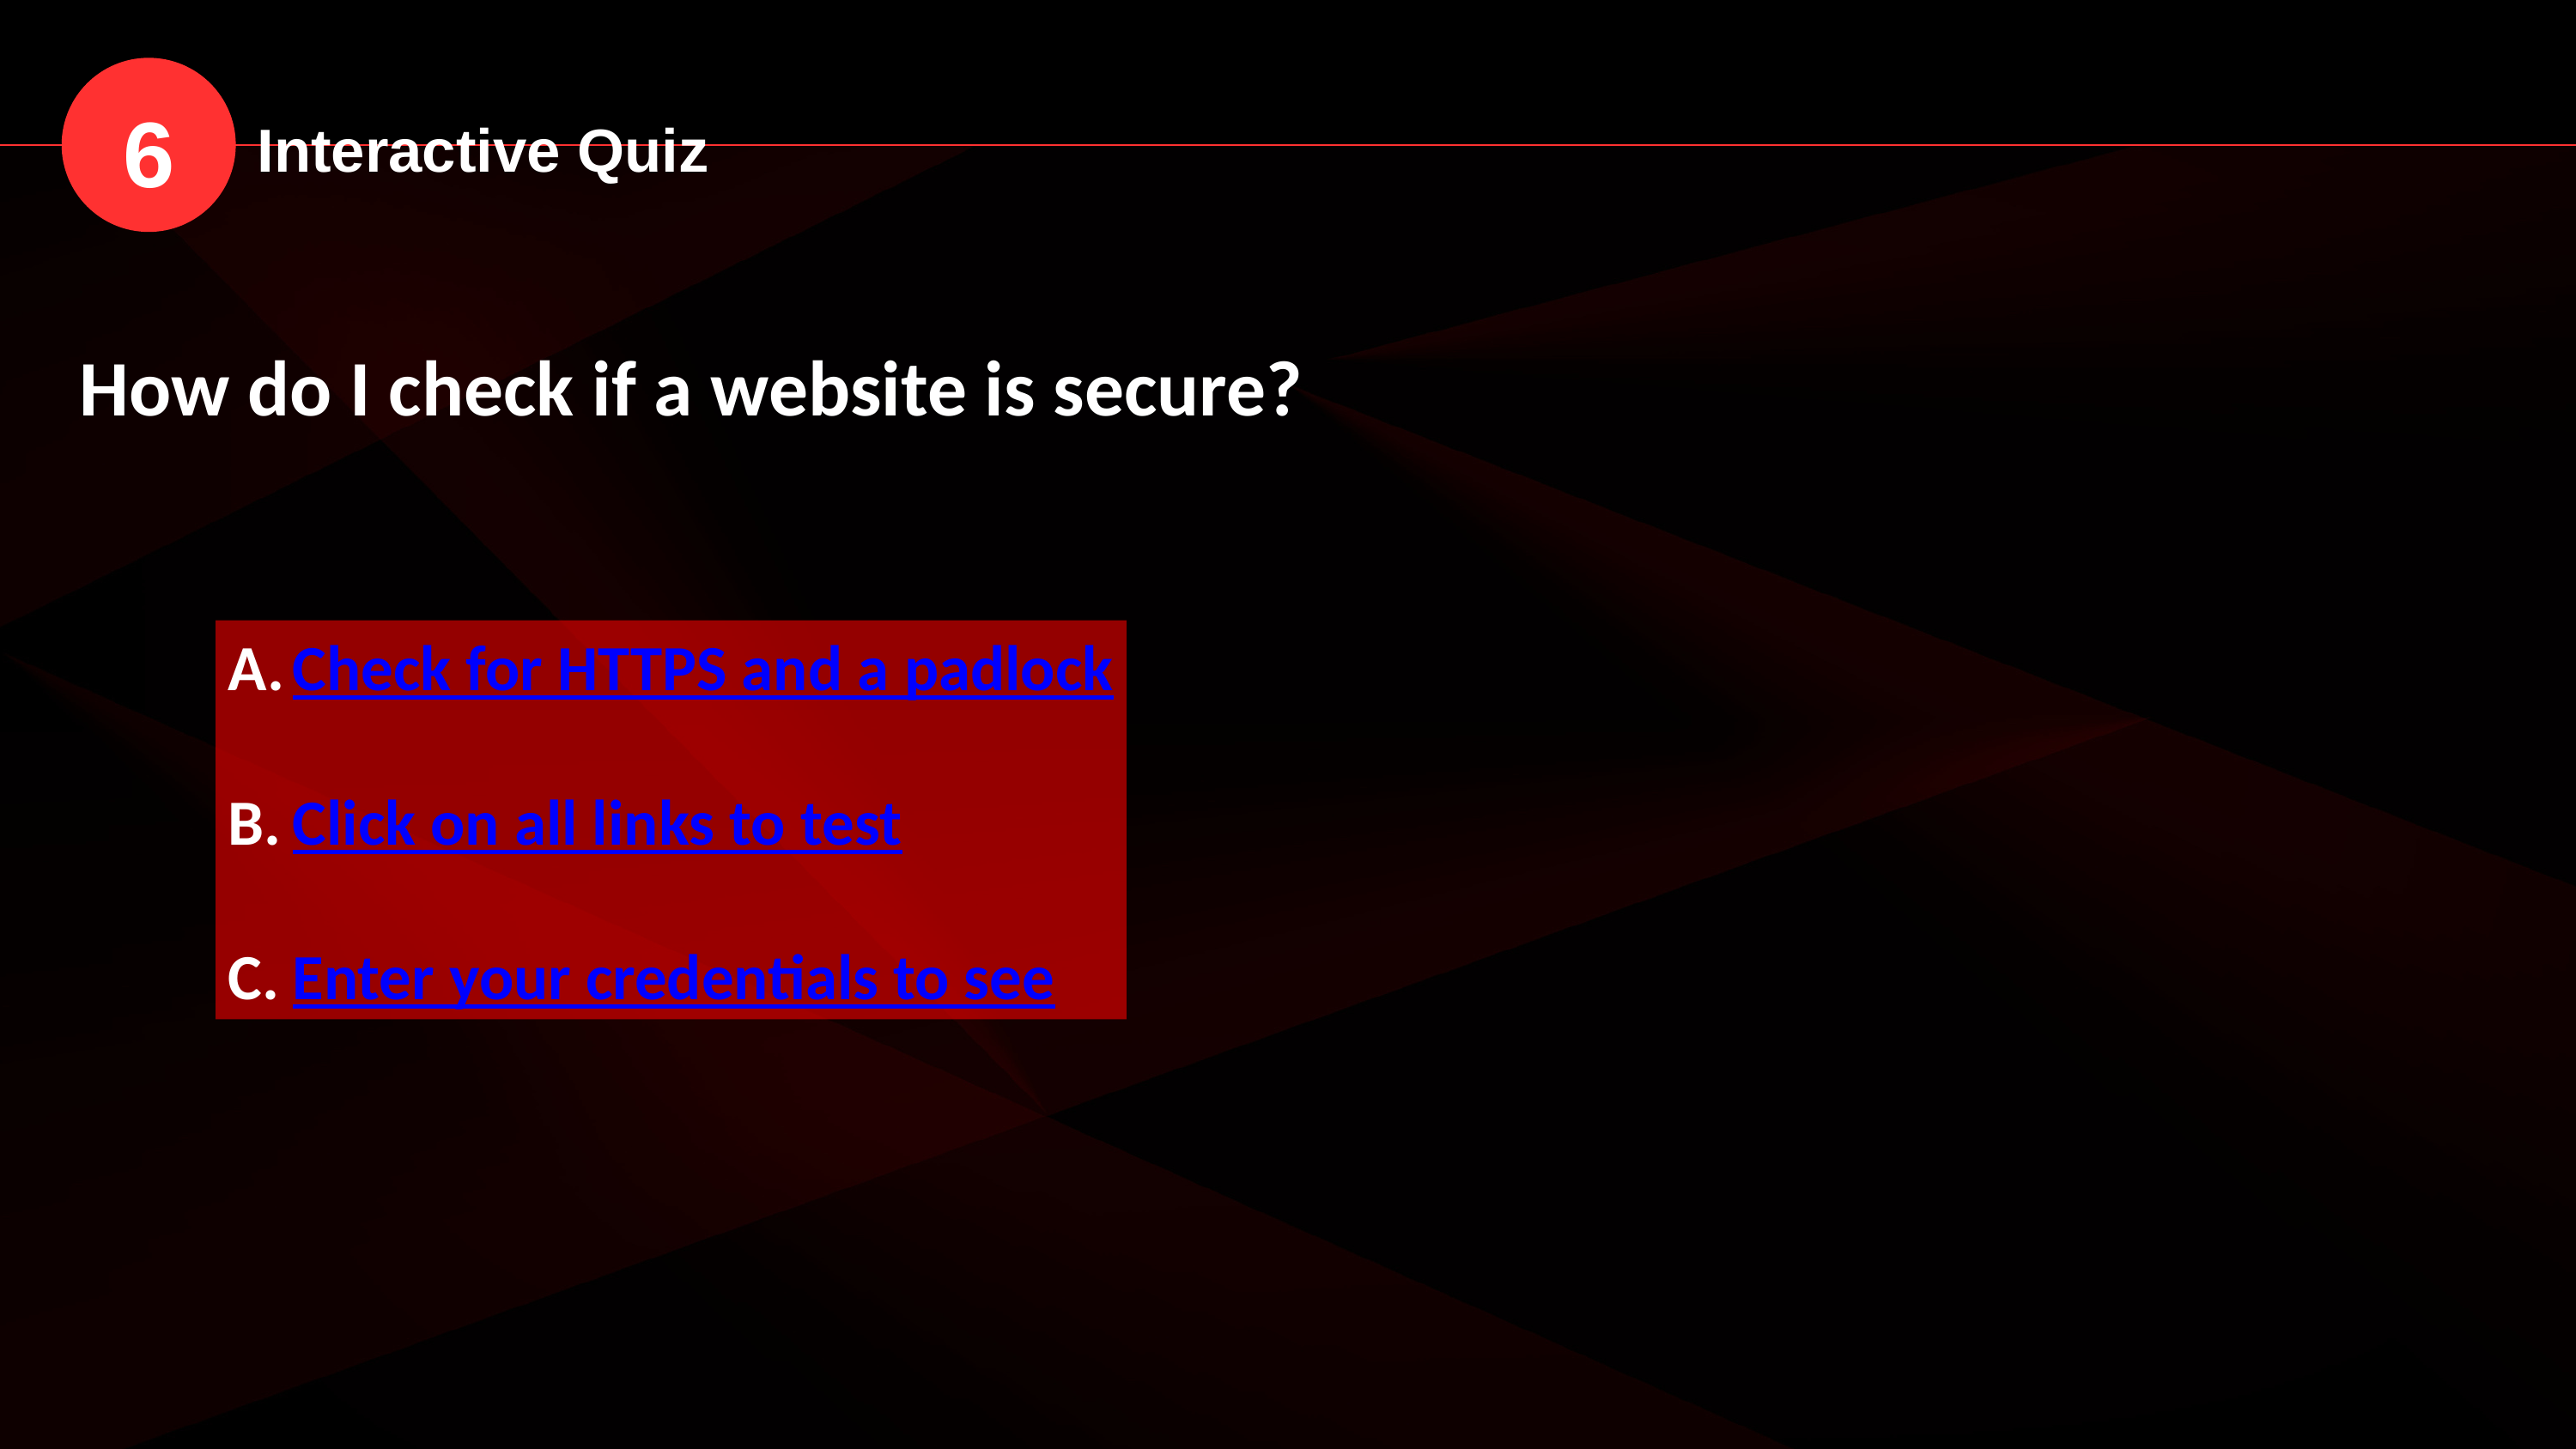

6
Interactive Quiz
How do I check if a website is secure?
Check for HTTPS and a padlock

Click on all links to test

Enter your credentials to see